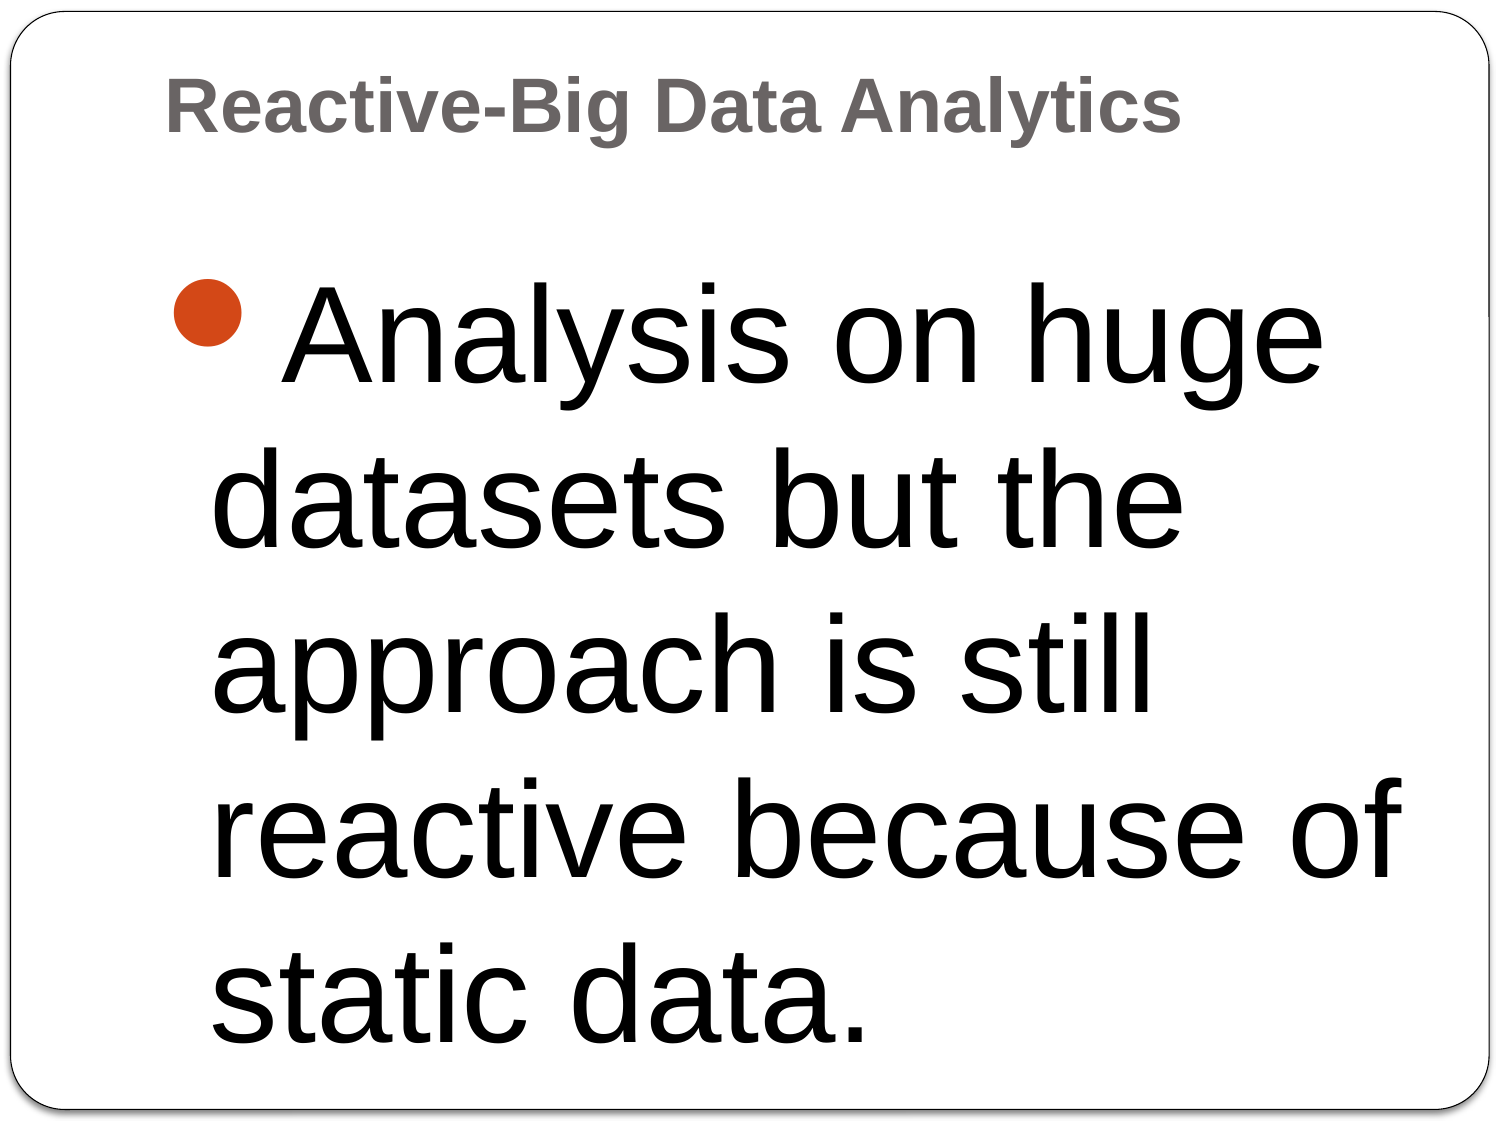

# Reactive-Big Data Analytics
Analysis on huge datasets but the approach is still reactive because of static data.